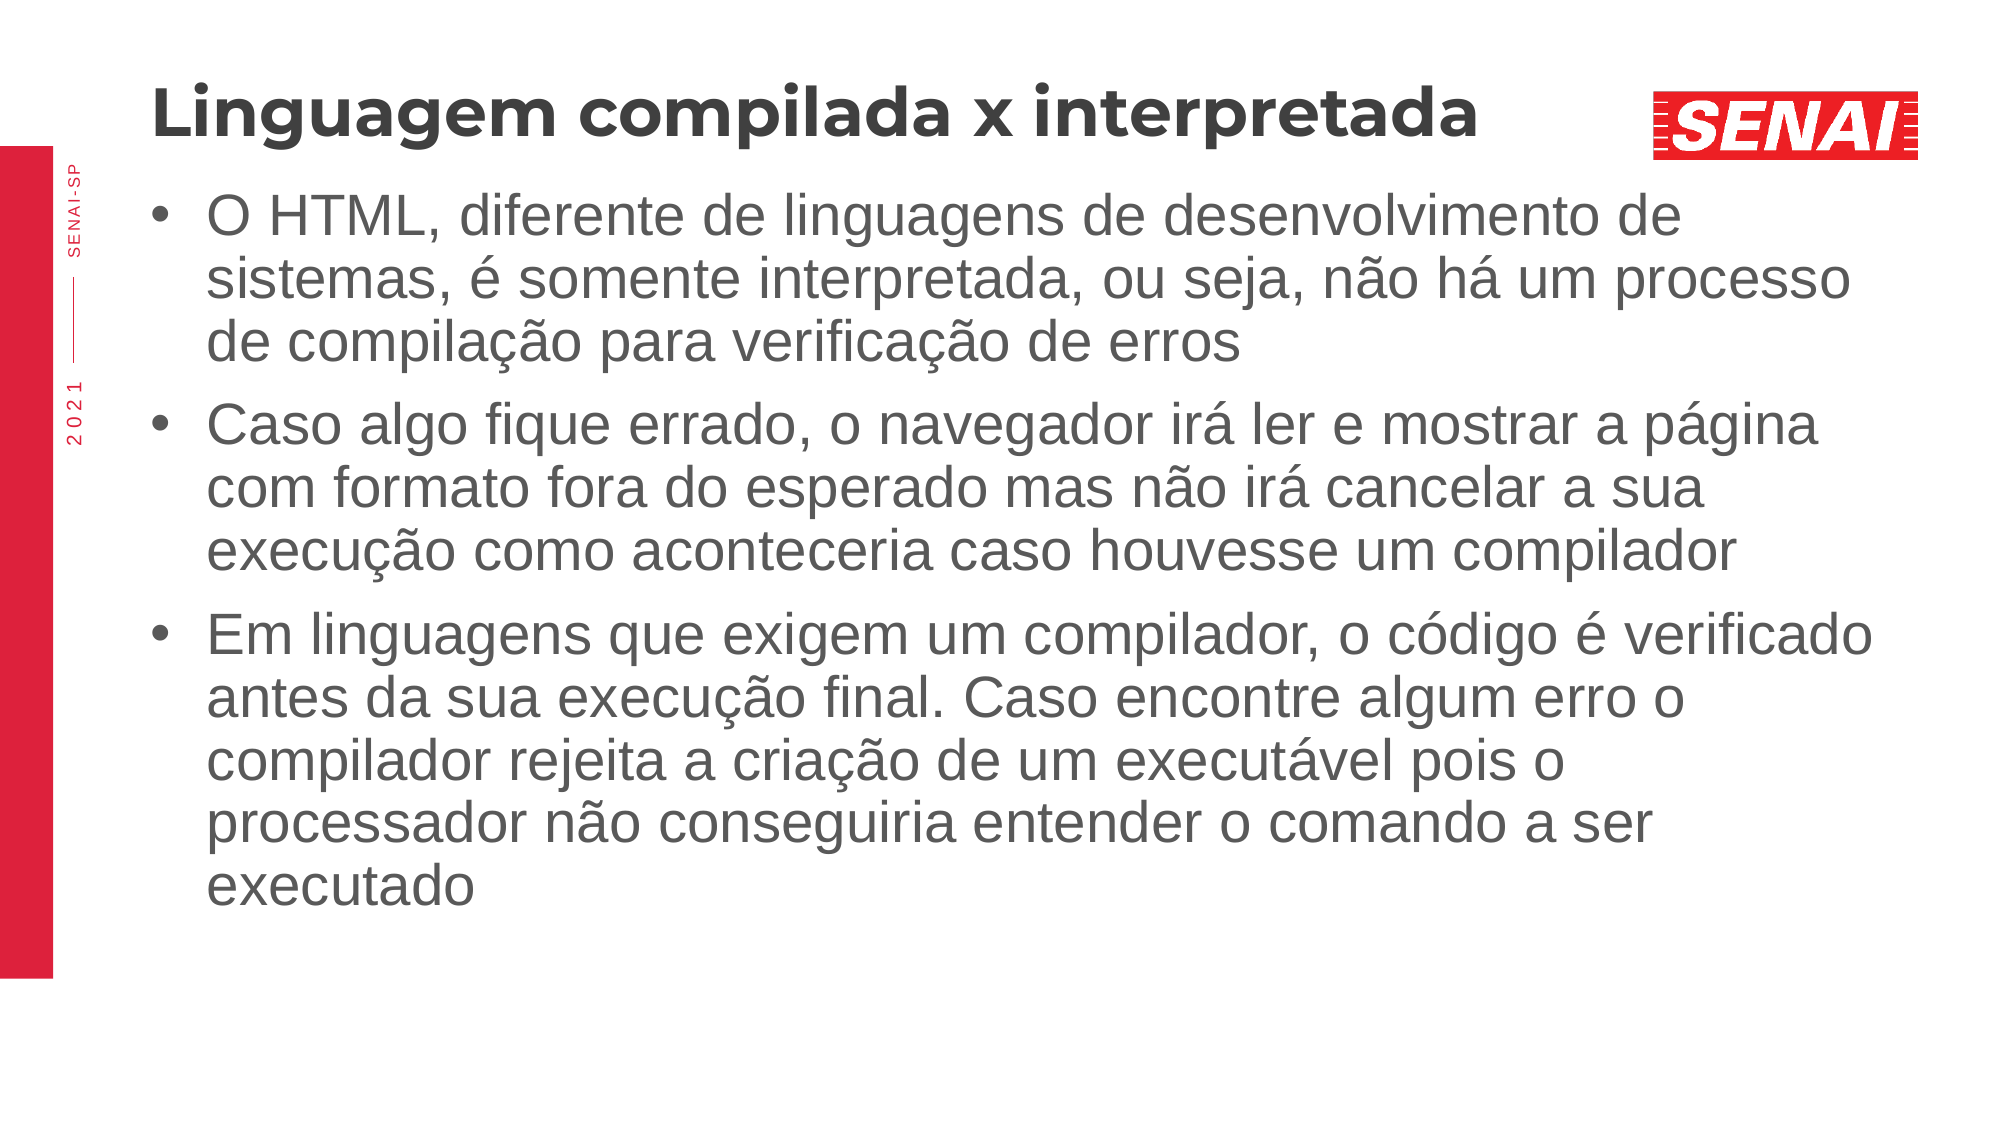

# Linguagem compilada x interpretada
O HTML, diferente de linguagens de desenvolvimento de sistemas, é somente interpretada, ou seja, não há um processo de compilação para verificação de erros
Caso algo fique errado, o navegador irá ler e mostrar a página com formato fora do esperado mas não irá cancelar a sua execução como aconteceria caso houvesse um compilador
Em linguagens que exigem um compilador, o código é verificado antes da sua execução final. Caso encontre algum erro o compilador rejeita a criação de um executável pois o processador não conseguiria entender o comando a ser executado